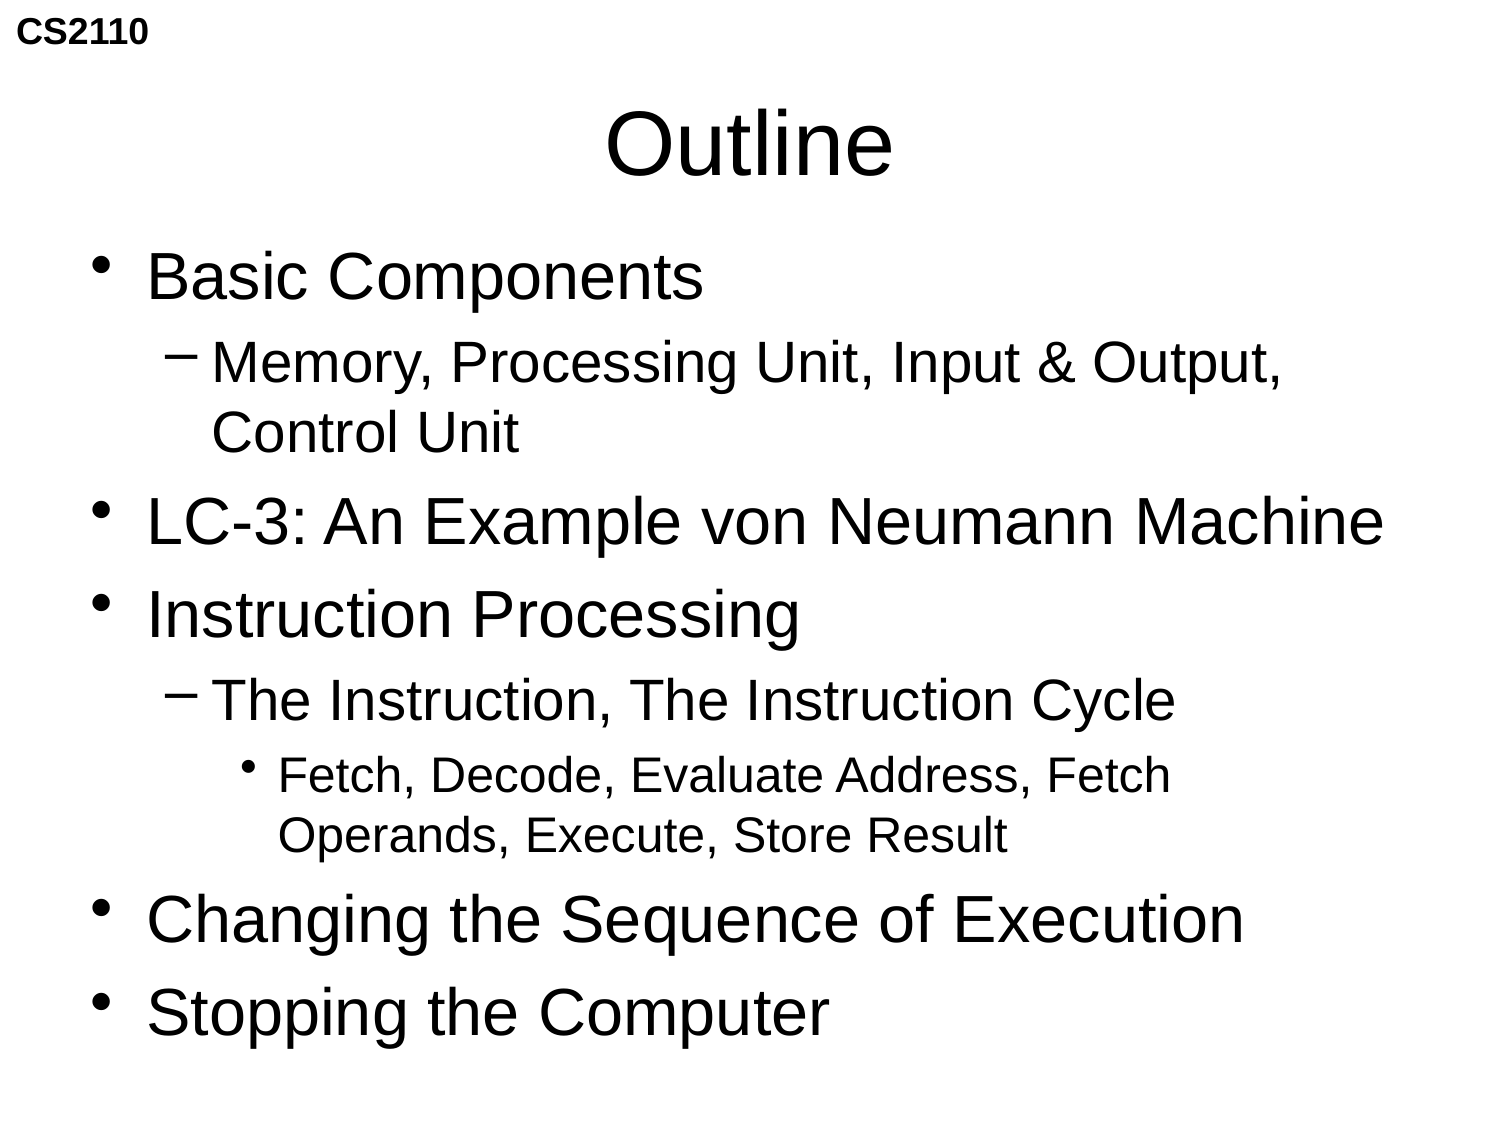

# Outline
Basic Components
Memory, Processing Unit, Input & Output, Control Unit
LC-3: An Example von Neumann Machine
Instruction Processing
The Instruction, The Instruction Cycle
Fetch, Decode, Evaluate Address, Fetch Operands, Execute, Store Result
Changing the Sequence of Execution
Stopping the Computer